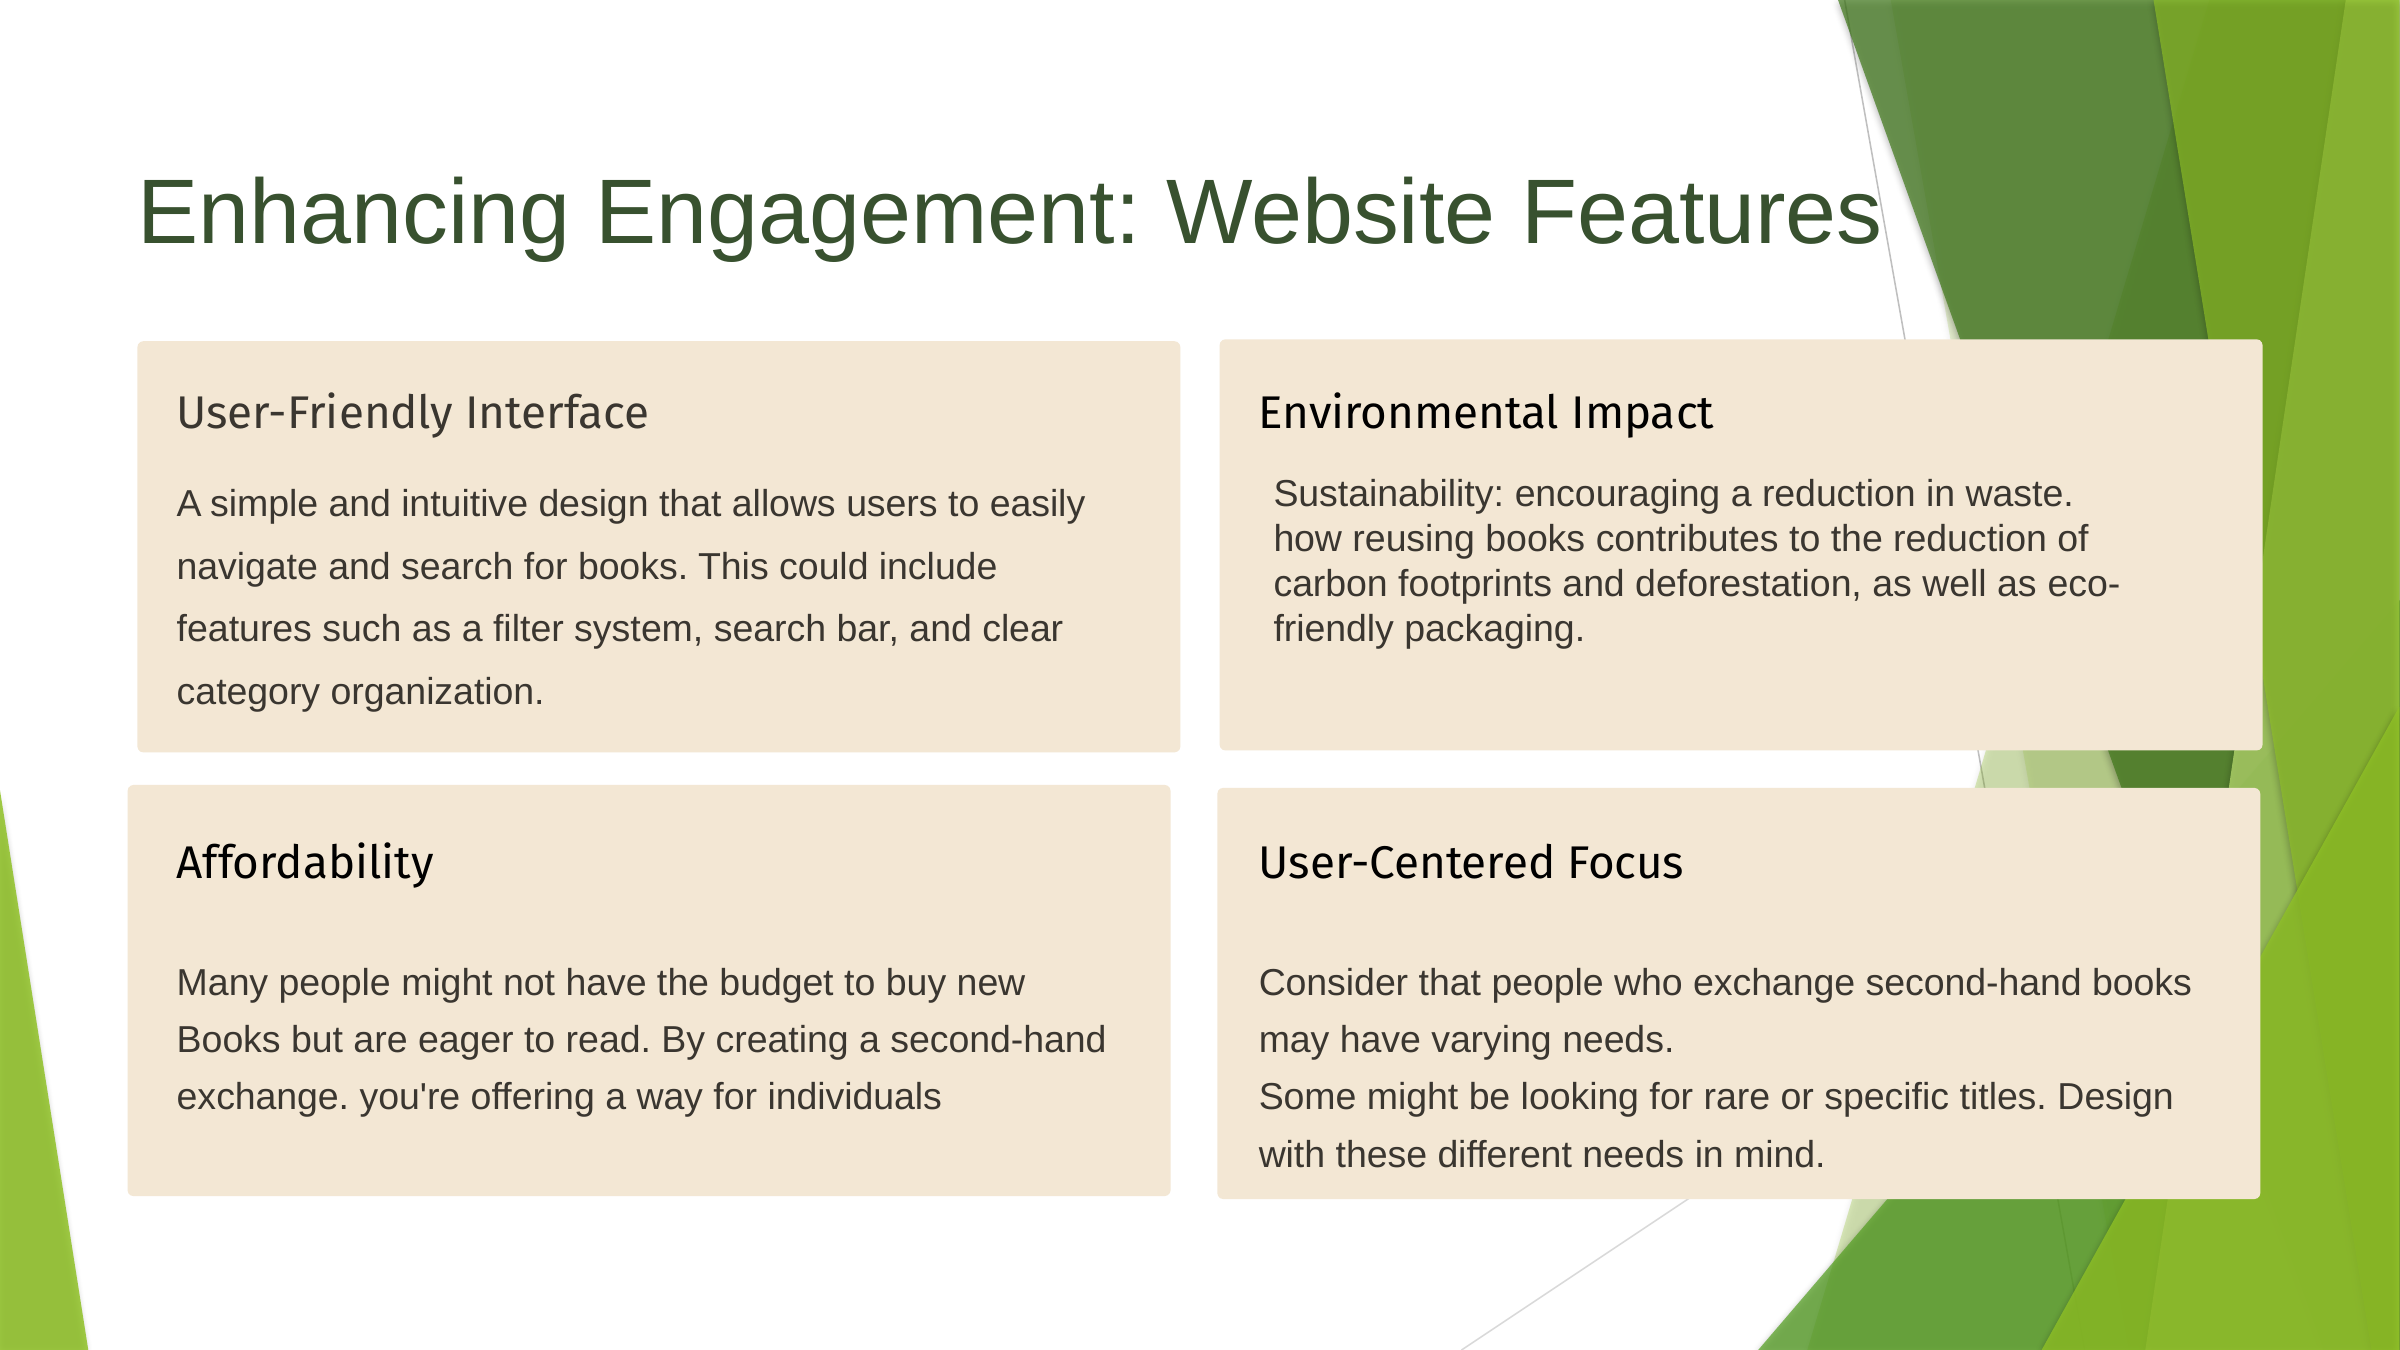

Enhancing Engagement: Website Features

User-Friendly Interface
Environmental Impact
A simple and intuitive design that allows users to easily navigate and search for books. This could include features such as a filter system, search bar, and clear category organization.

Sustainability: encouraging a reduction in waste.
how reusing books contributes to the reduction of carbon footprints and deforestation, as well as eco-friendly packaging.

Affordability

Many people might not have the budget to buy new
Books but are eager to read. By creating a second-hand
exchange. you're offering a way for individuals
User-Centered Focus

Consider that people who exchange second-hand books
may have varying needs.
Some might be looking for rare or specific titles. Design
with these different needs in mind.